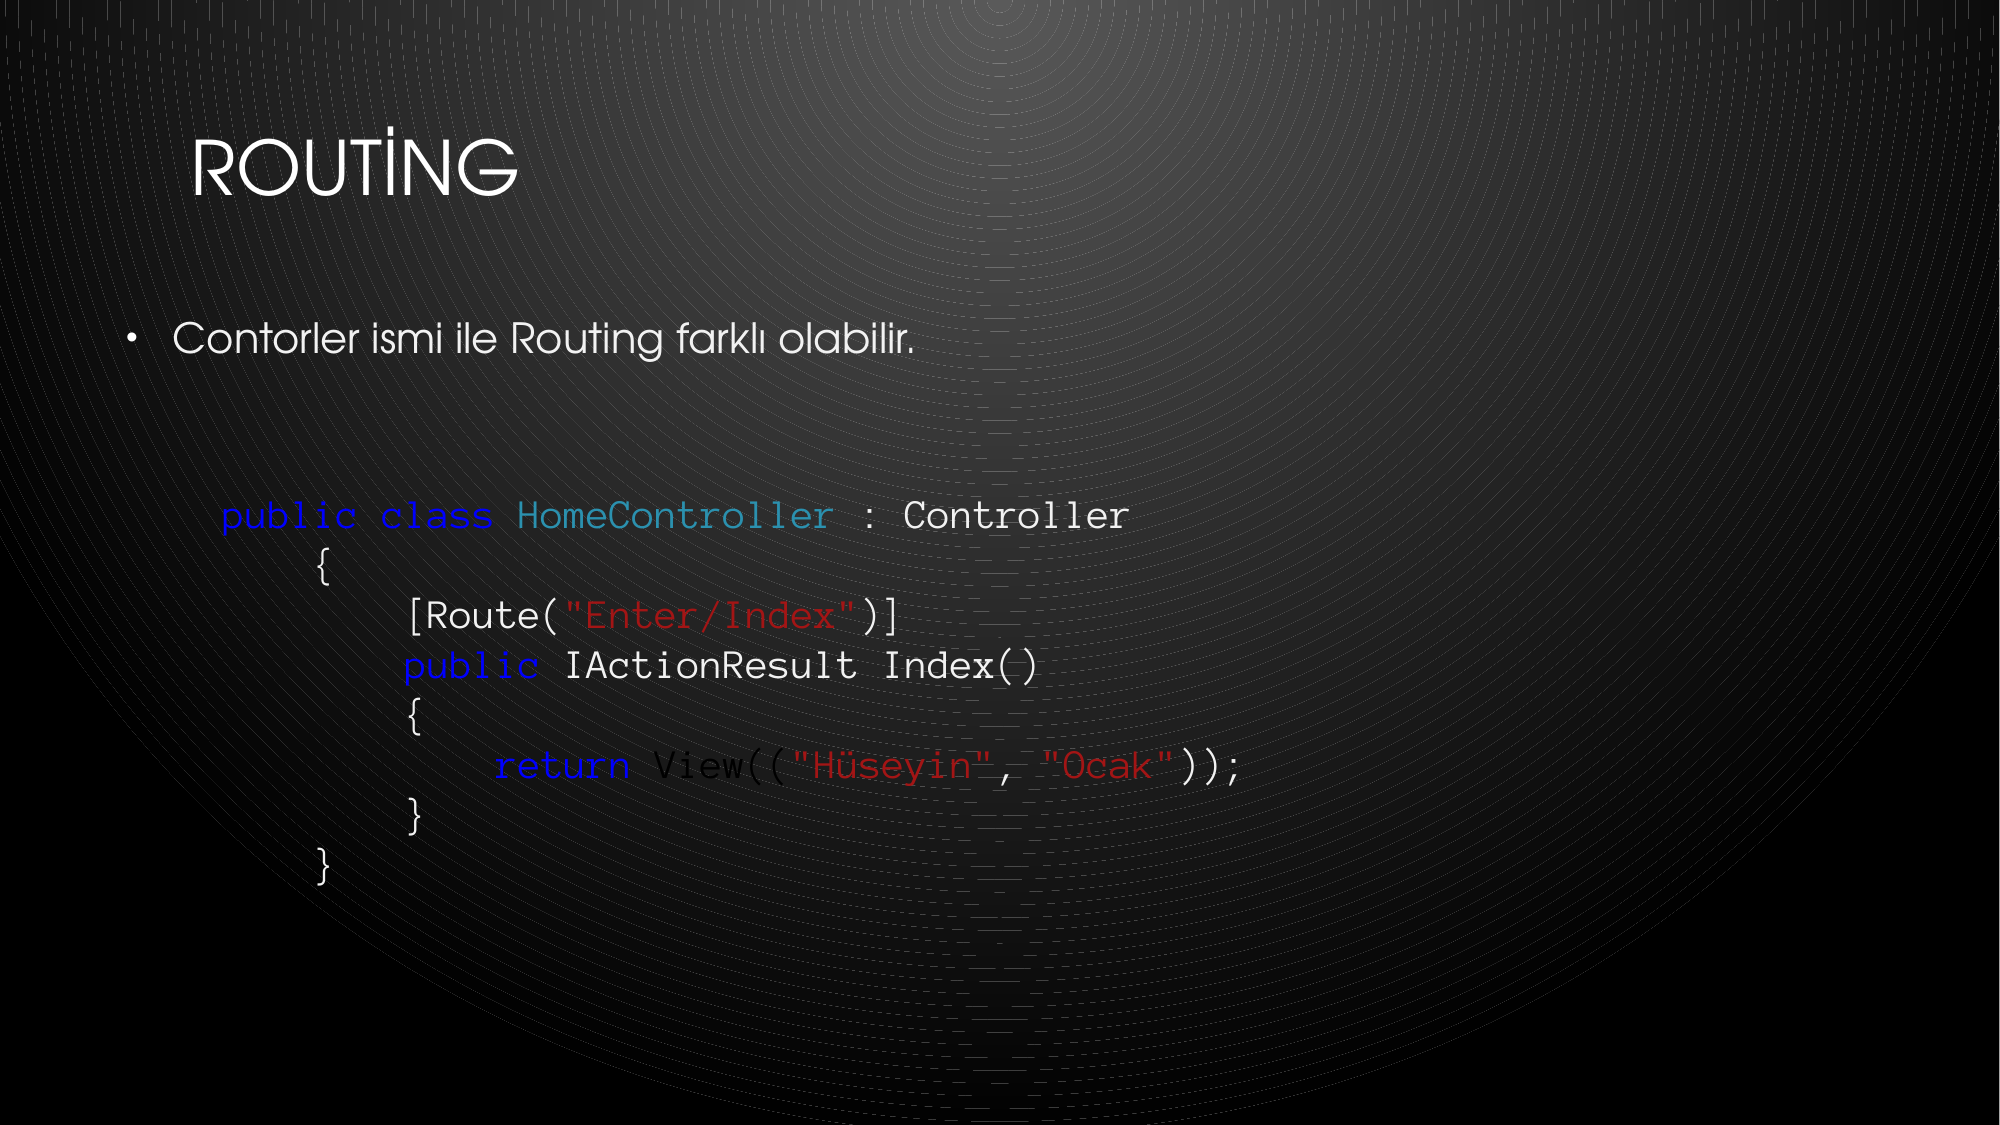

# Routing
Contorler ismi ile Routing farklı olabilir.
public class HomeController : Controller
    {
        [Route("Enter/Index")]
        public IActionResult Index()
        {
            return View(("Hüseyin", "Ocak"));
        }
    }